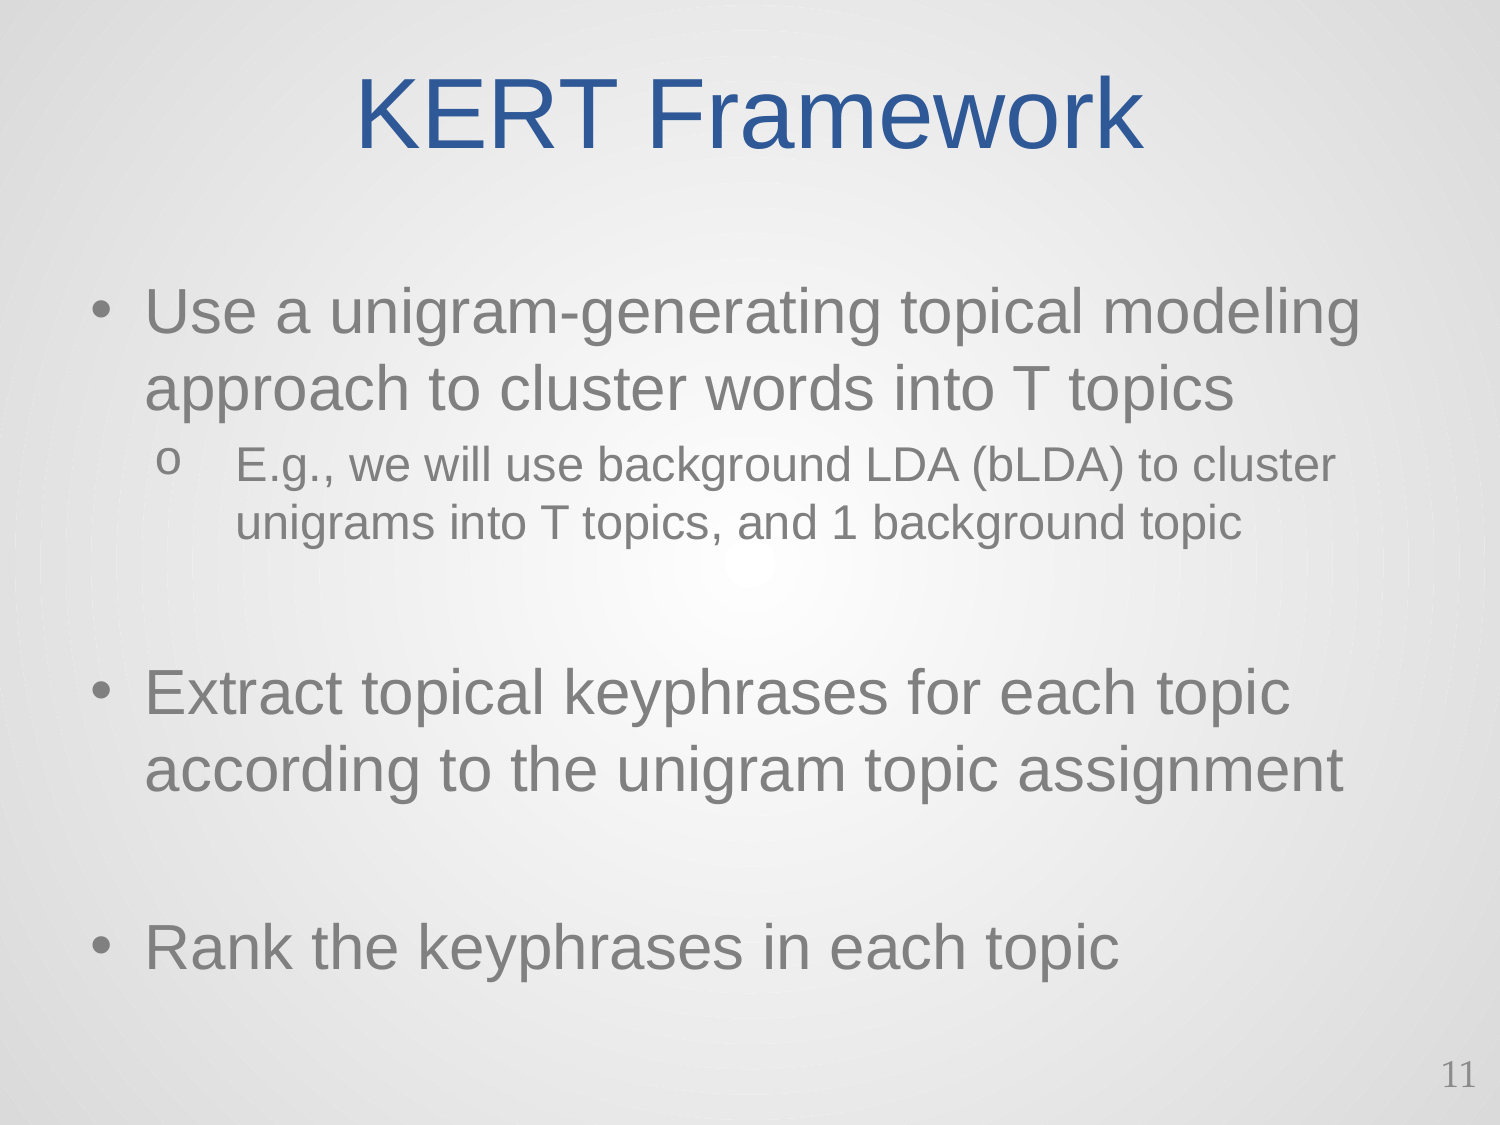

# KERT Framework
Use a unigram-generating topical modeling approach to cluster words into T topics
E.g., we will use background LDA (bLDA) to cluster unigrams into T topics, and 1 background topic

Extract topical keyphrases for each topic according to the unigram topic assignment

Rank the keyphrases in each topic

11